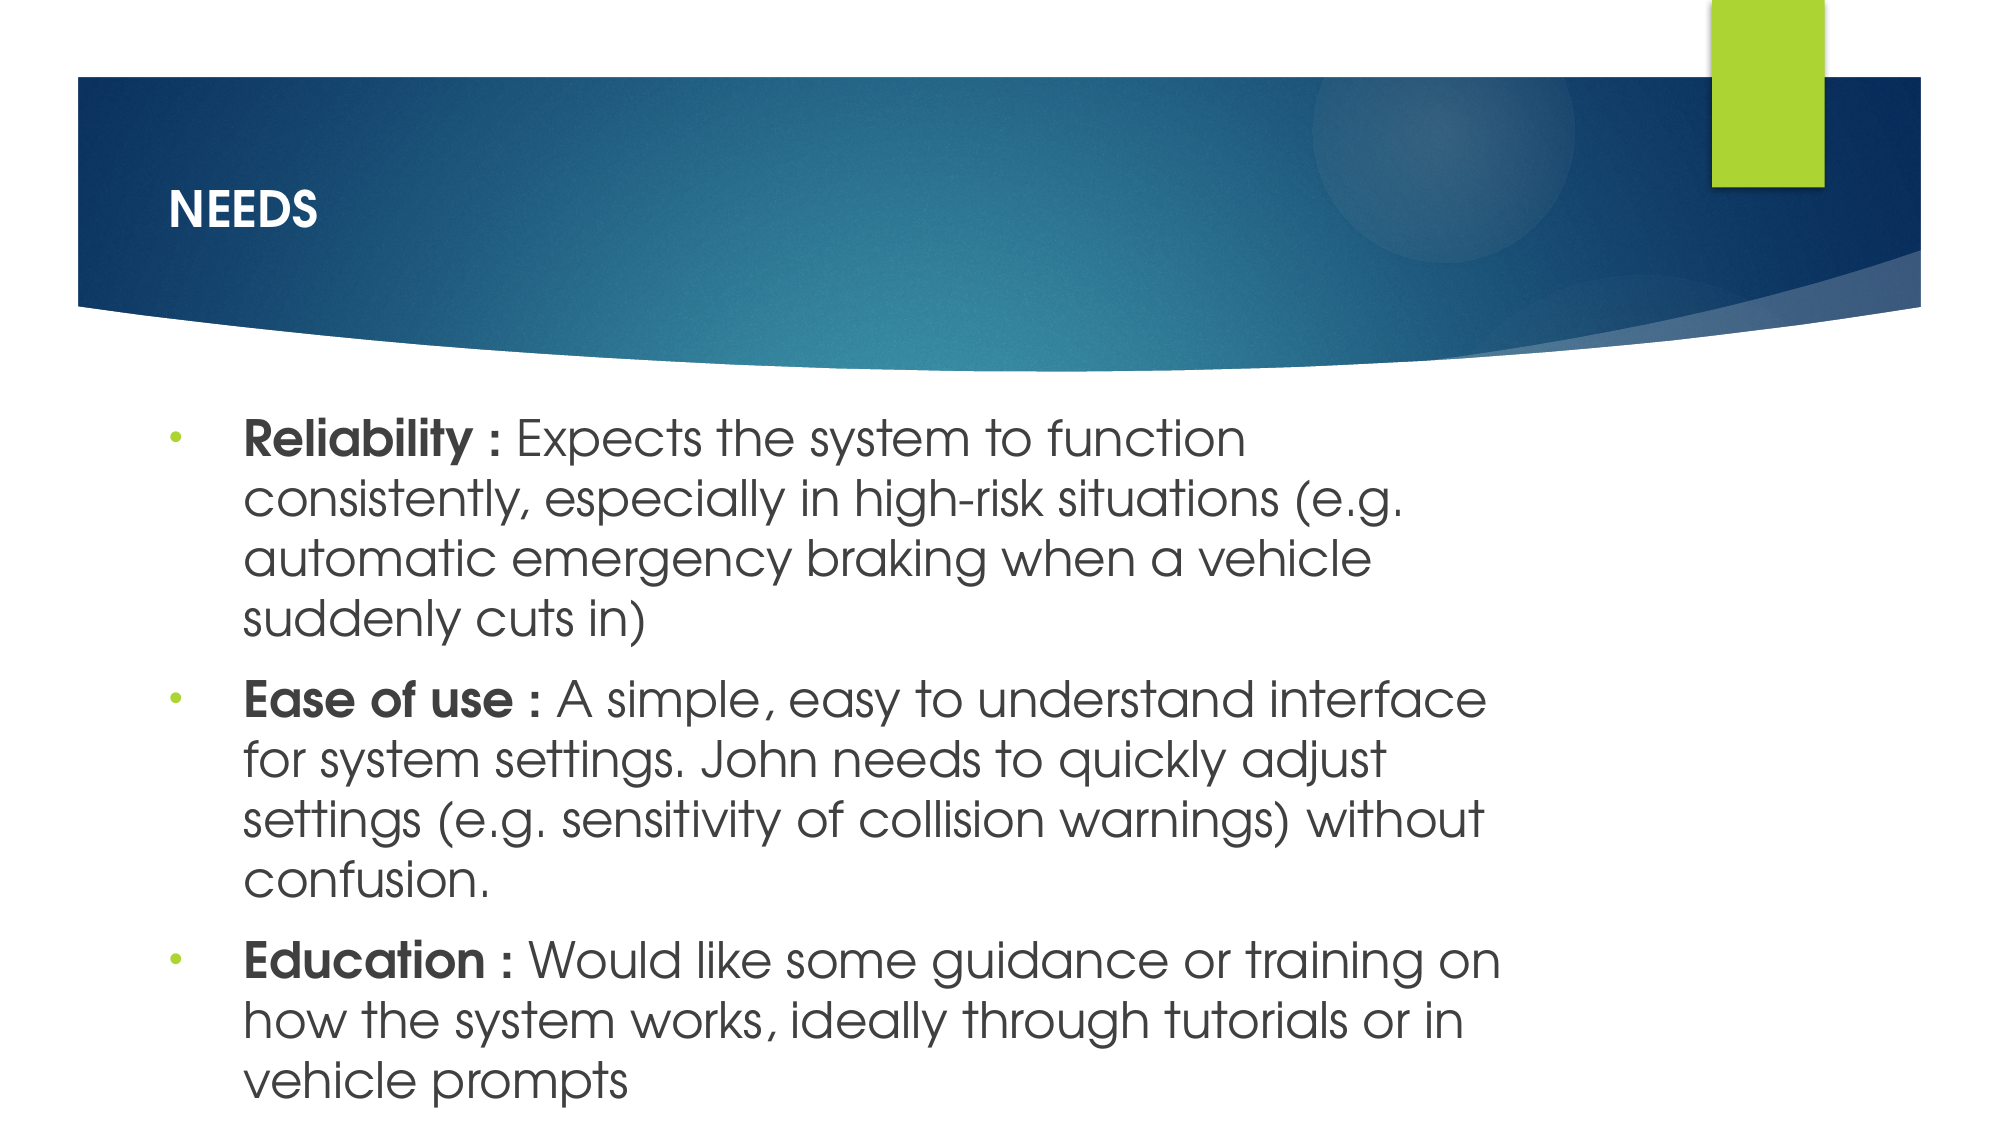

NEEDS
Reliability : Expects the system to function consistently, especially in high-risk situations (e.g. automatic emergency braking when a vehicle suddenly cuts in)
Ease of use : A simple, easy to understand interface for system settings. John needs to quickly adjust settings (e.g. sensitivity of collision warnings) without confusion.
Education : Would like some guidance or training on how the system works, ideally through tutorials or in vehicle prompts